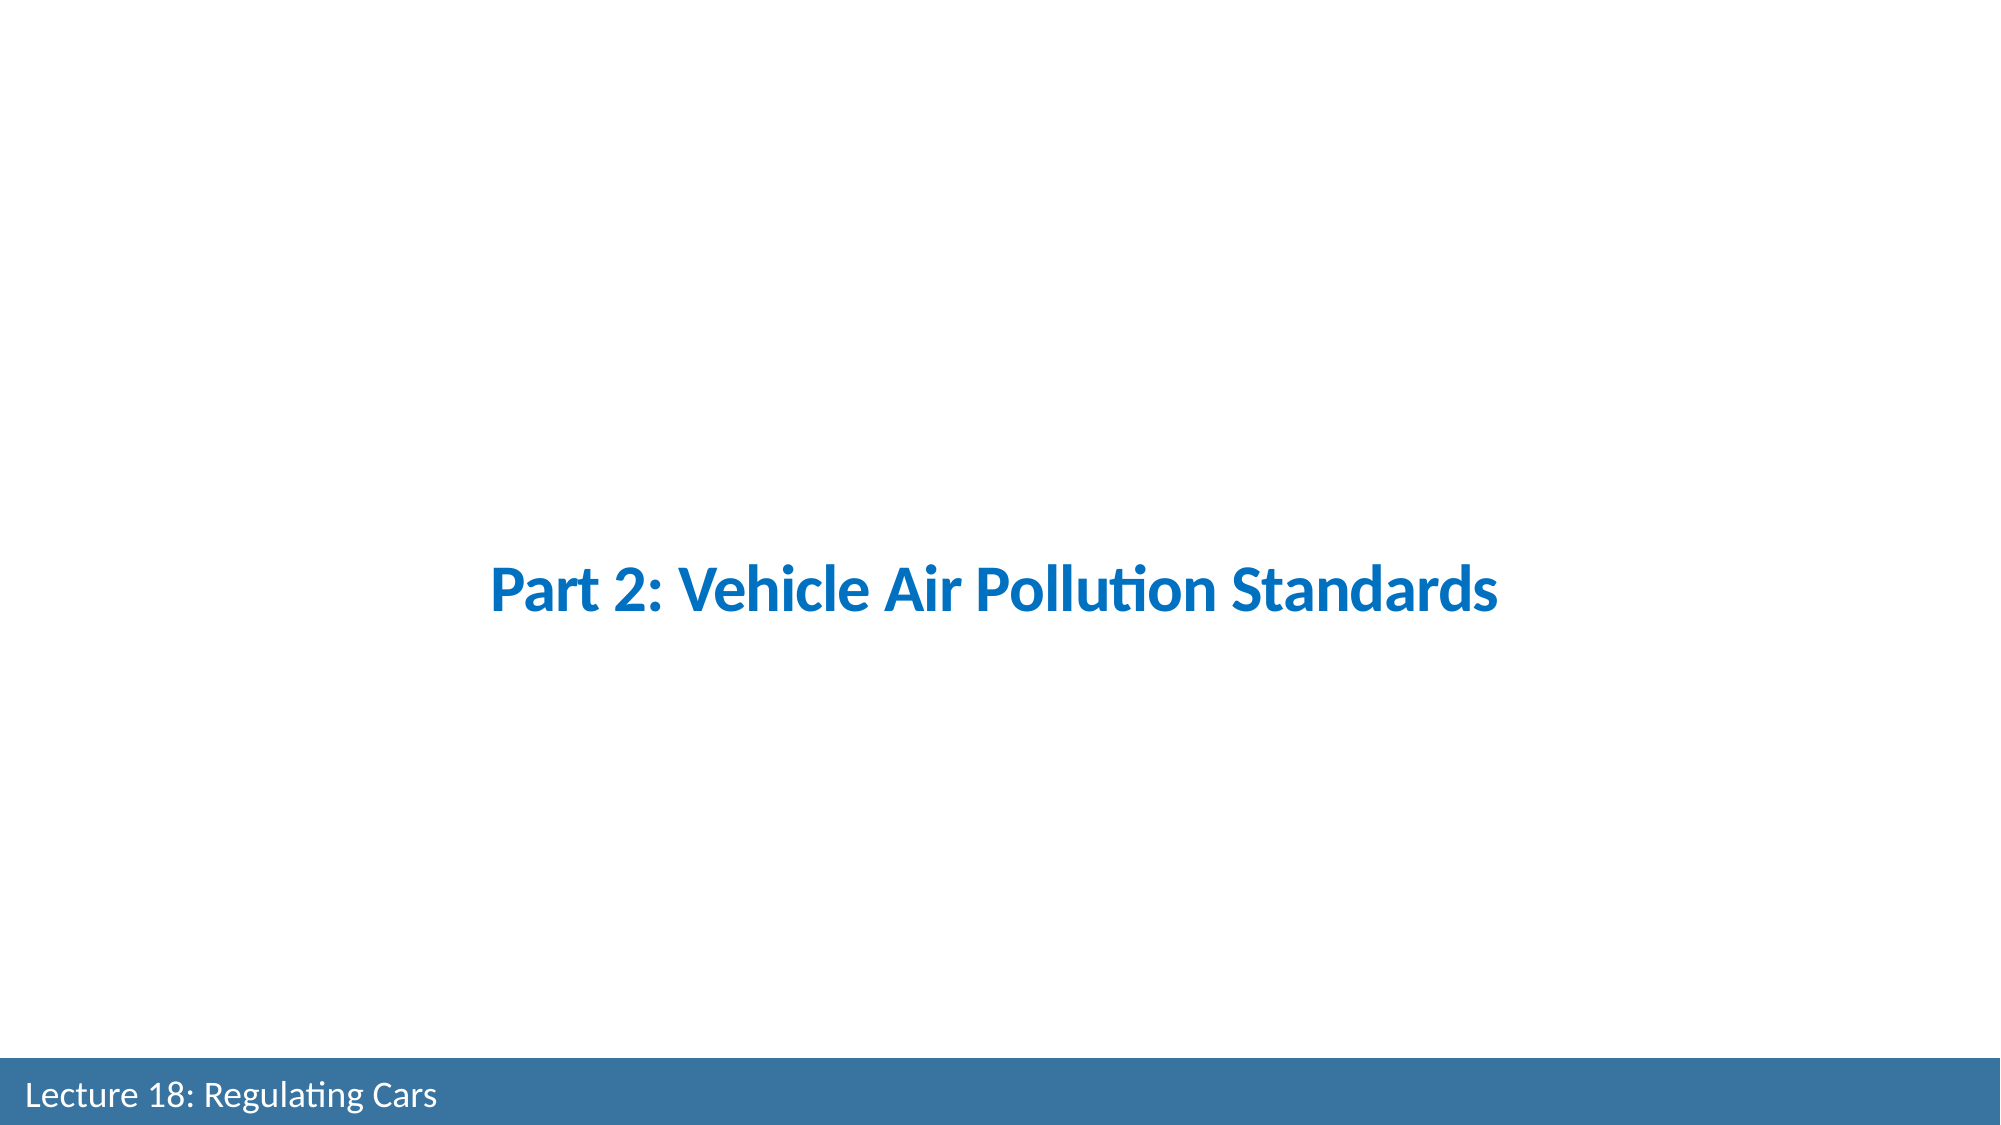

# Part 2: Vehicle Air Pollution Standards